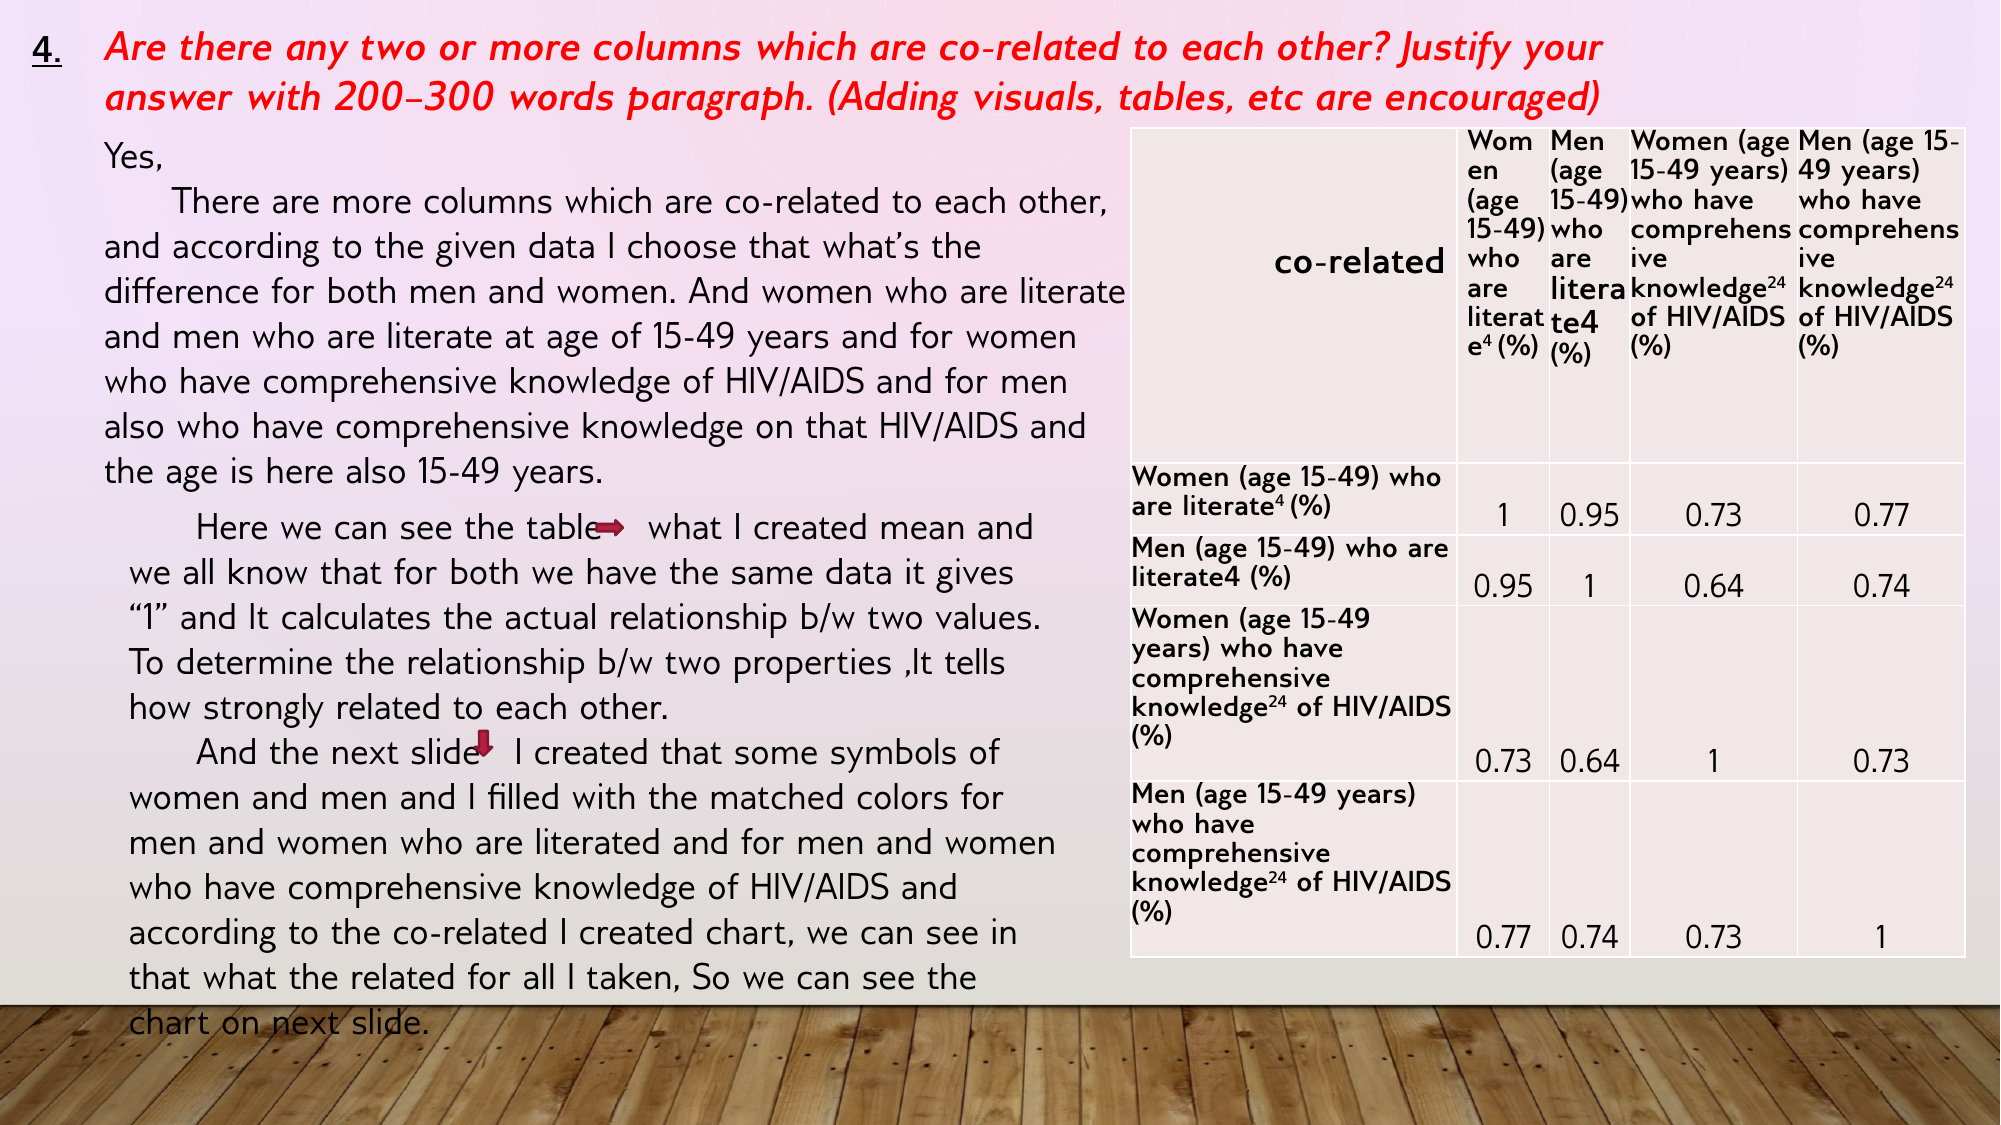

Are there any two or more columns which are co-related to each other? Justify your
answer with 200–300 words paragraph. (Adding visuals, tables, etc are encouraged)
4.
Yes,
      There are more columns which are co-related to each other, and according to the given data I choose that what’s the difference for both men and women. And women who are literate and men who are literate at age of 15-49 years and for women who have comprehensive knowledge of HIV/AIDS and for men also who have comprehensive knowledge on that HIV/AIDS and the age is here also 15-49 years.
| co-related | Women (age 15-49) who are literate4 (%) | Men (age 15-49) who are literate4 (%) | Women (age 15-49 years) who have comprehensive knowledge24 of HIV/AIDS (%) | Men (age 15-49 years) who have comprehensive knowledge24 of HIV/AIDS (%) |
| --- | --- | --- | --- | --- |
| Women (age 15-49) who are literate4 (%) | 1 | 0.95 | 0.73 | 0.77 |
| Men (age 15-49) who are literate4 (%) | 0.95 | 1 | 0.64 | 0.74 |
| Women (age 15-49 years) who have comprehensive knowledge24 of HIV/AIDS (%) | 0.73 | 0.64 | 1 | 0.73 |
| Men (age 15-49 years) who have comprehensive knowledge24 of HIV/AIDS (%) | 0.77 | 0.74 | 0.73 | 1 |
      Here we can see the table    what I created mean and we all know that for both we have the same data it gives “1” and It calculates the actual relationship b/w two values. To determine the relationship b/w two properties ,It tells how strongly related to each other.
      And the next slide   I created that some symbols of women and men and I filled with the matched colors for men and women who are literated and for men and women who have comprehensive knowledge of HIV/AIDS and according to the co-related I created chart, we can see in that what the related for all I taken, So we can see the chart on next slide.